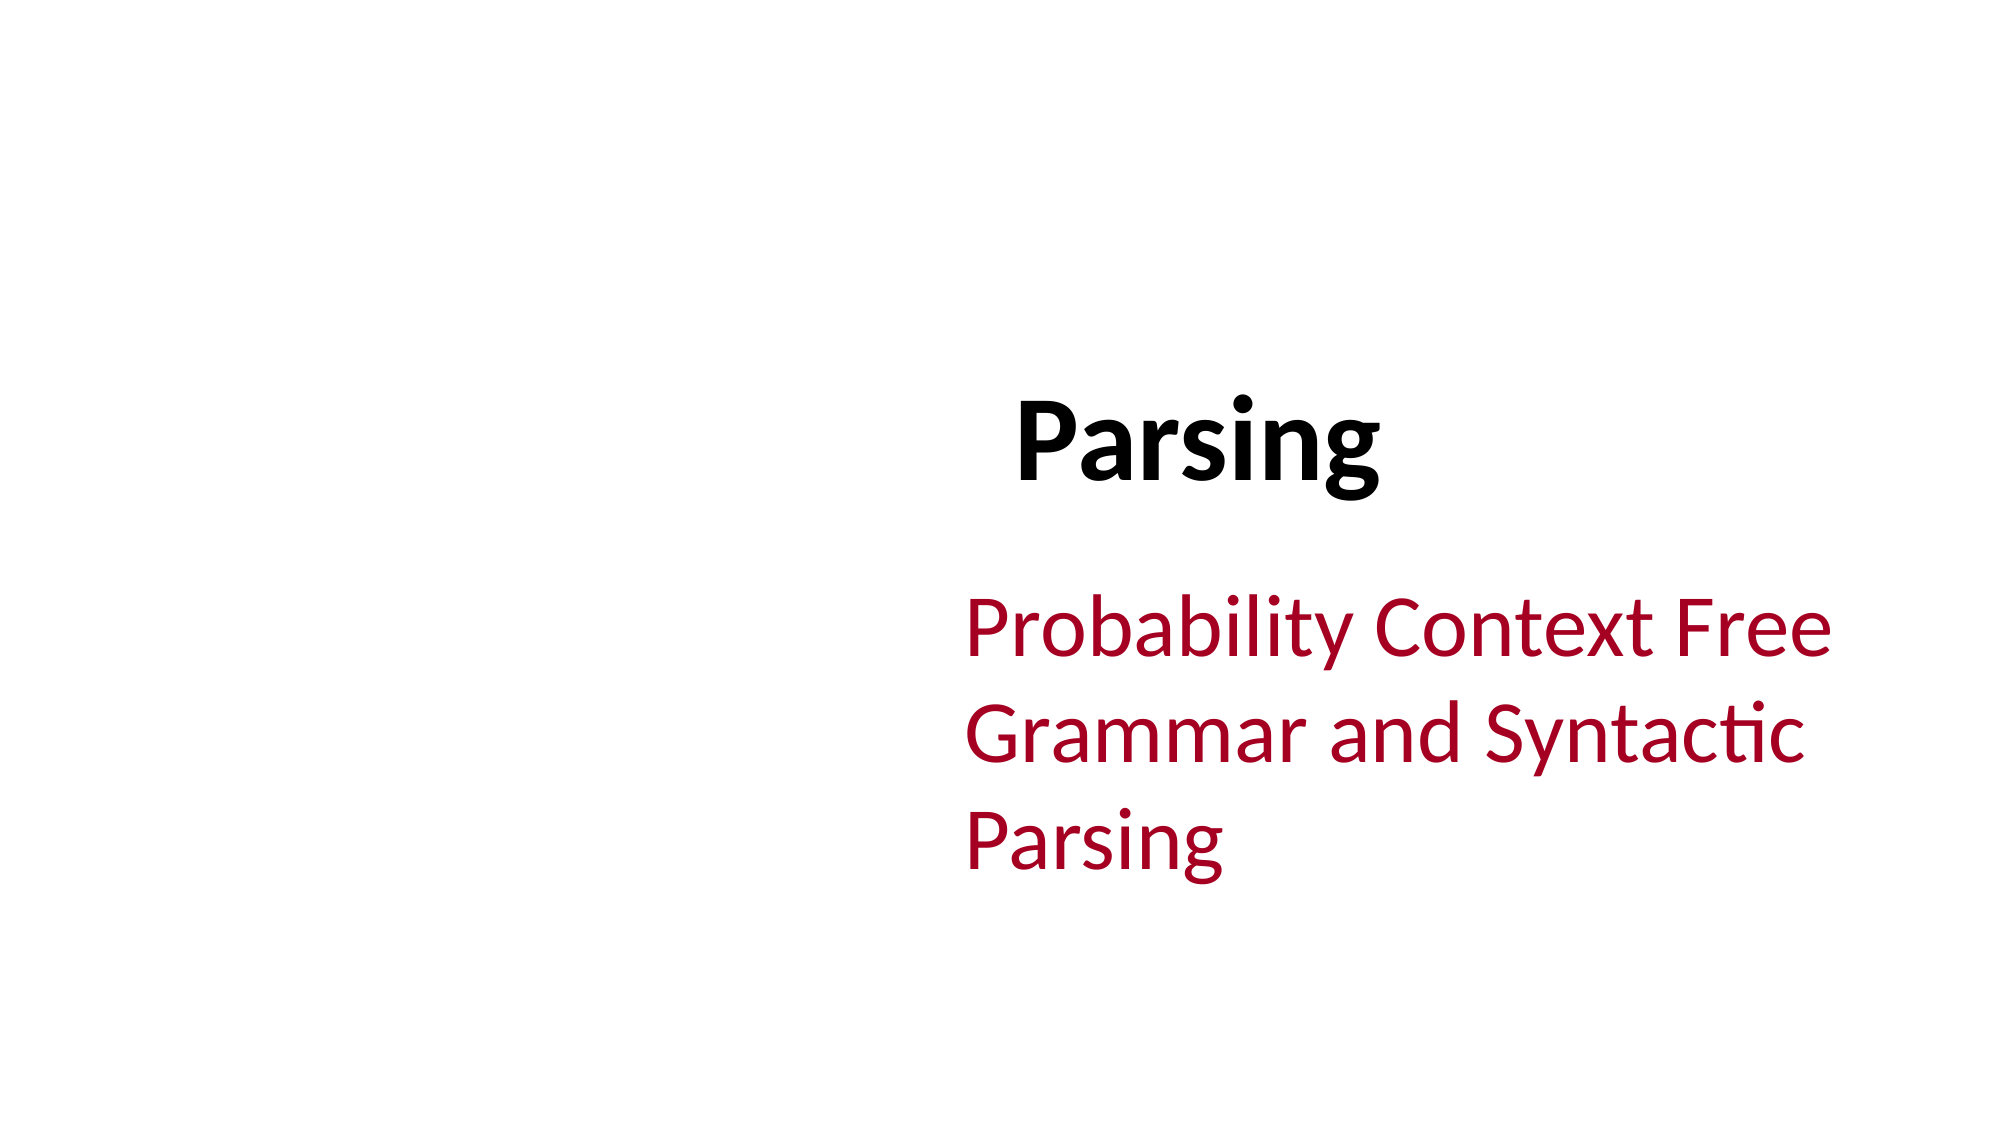

Parsing

Probability Context Free Grammar and Syntactic Parsing